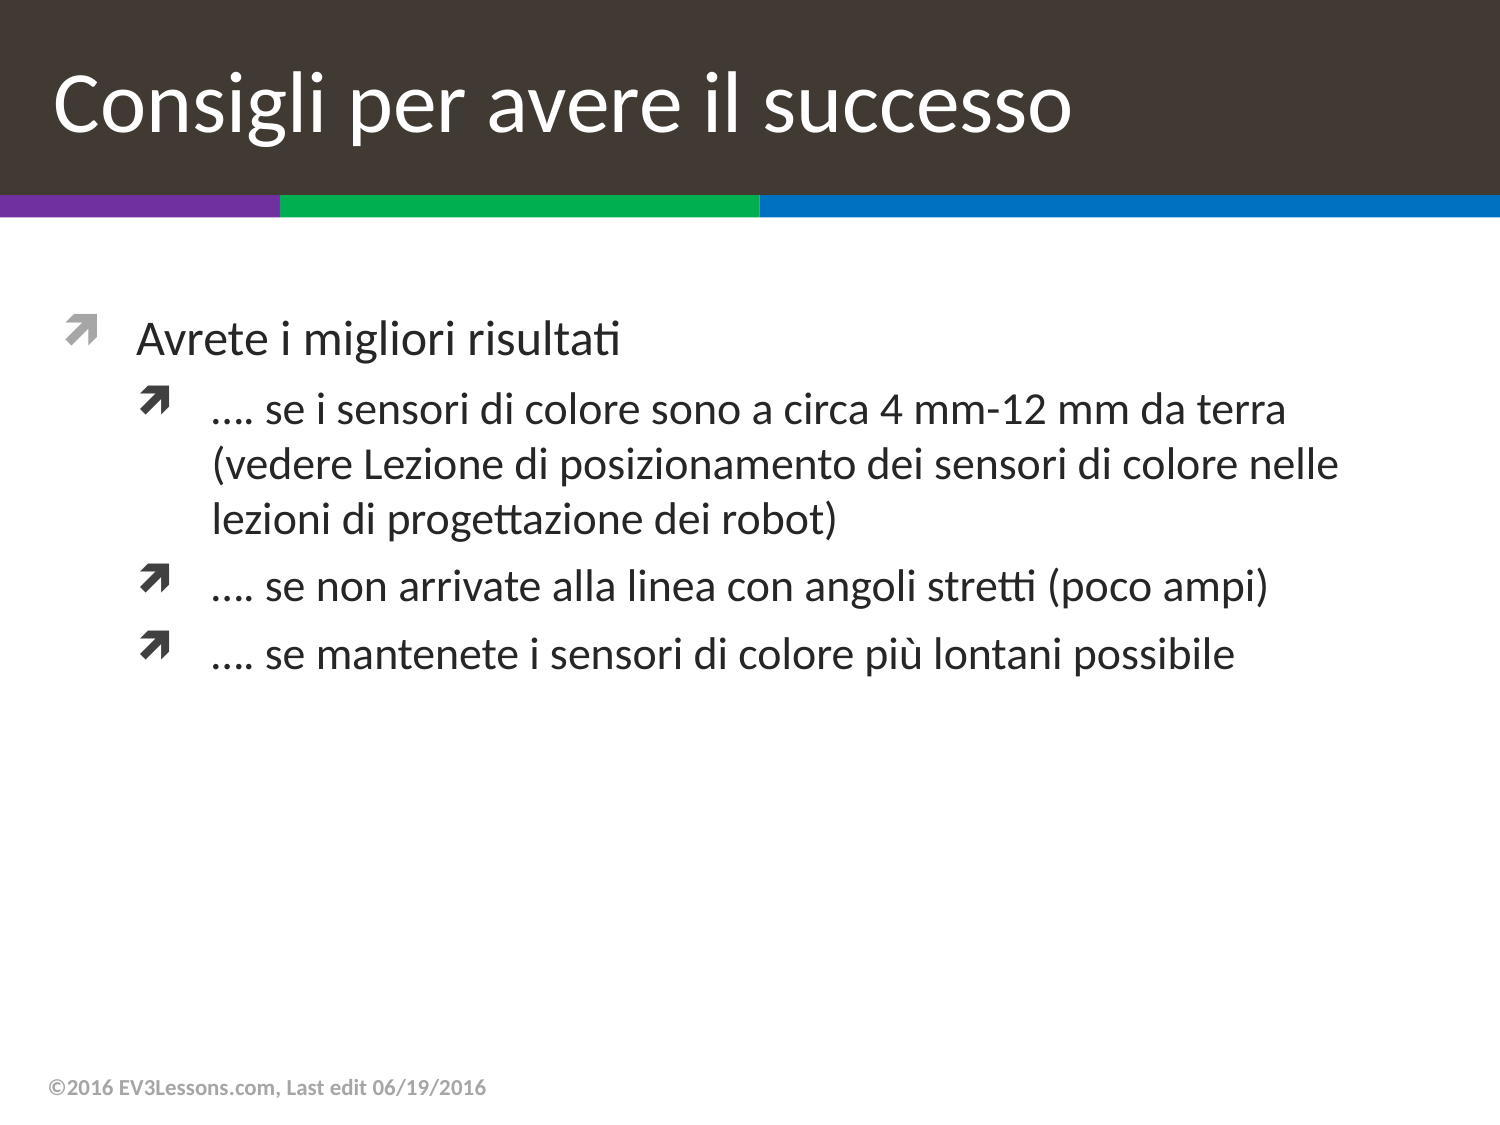

# Consigli per avere il successo
Avrete i migliori risultati
…. se i sensori di colore sono a circa 4 mm-12 mm da terra (vedere Lezione di posizionamento dei sensori di colore nelle lezioni di progettazione dei robot)
…. se non arrivate alla linea con angoli stretti (poco ampi)
…. se mantenete i sensori di colore più lontani possibile

©2016 EV3Lessons.com, Last edit 06/19/2016